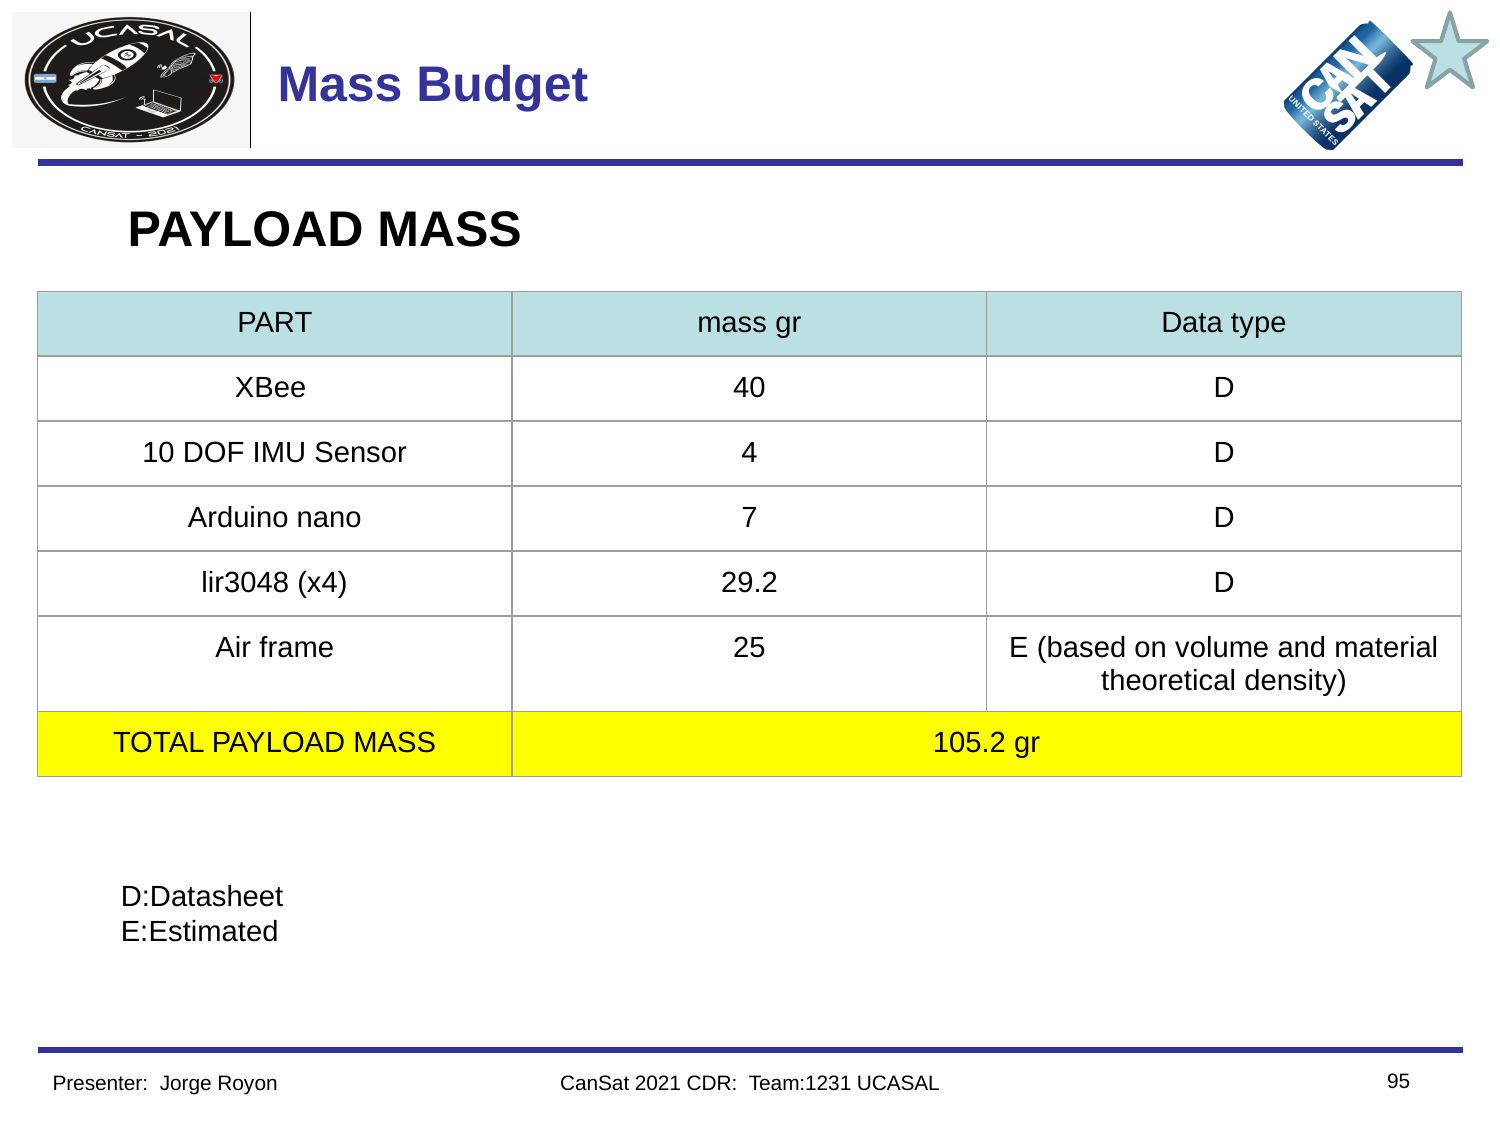

# Mass Budget

PAYLOAD MASS
| PART | mass gr | Data type |
| --- | --- | --- |
| XBee | 40 | D |
| 10 DOF IMU Sensor | 4 | D |
| Arduino nano | 7 | D |
| lir3048 (x4) | 29.2 | D |
| Air frame | 25 | E (based on volume and material theoretical density) |
| TOTAL PAYLOAD MASS | 105.2 gr |  |
D:Datasheet
E:Estimated
95
Presenter:  Jorge Royon
CanSat 2021 CDR:  Team:1231 UCASAL